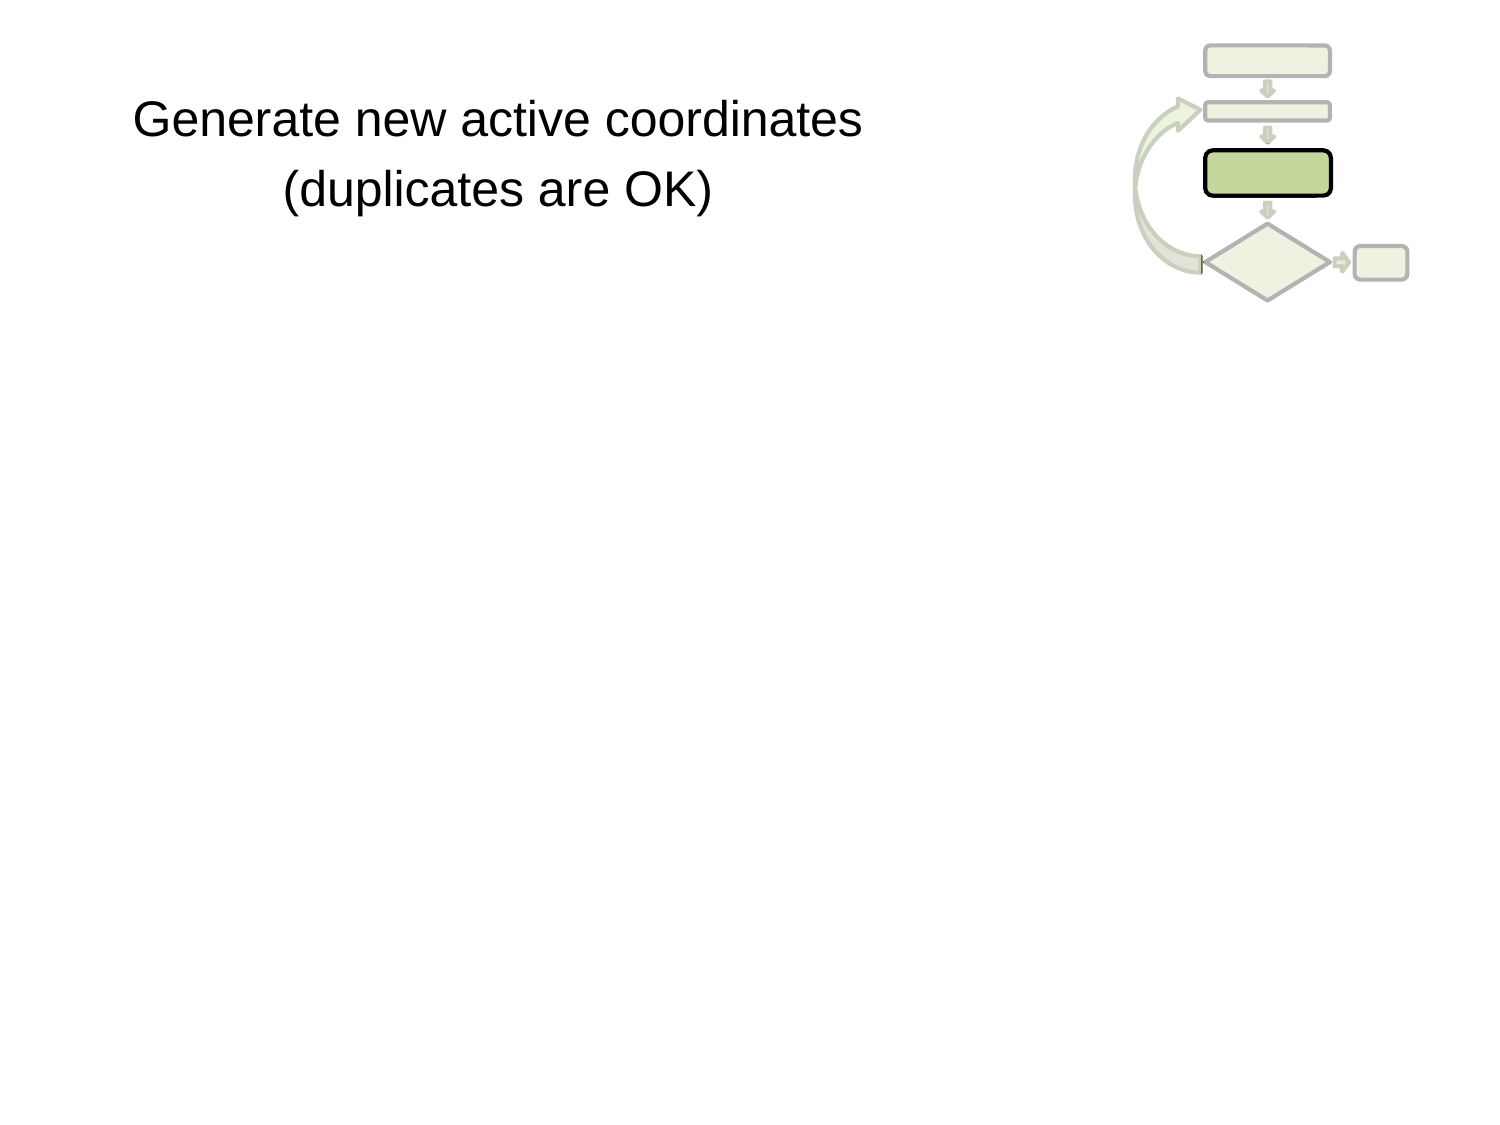

Generate new active coordinates
(duplicates are OK)